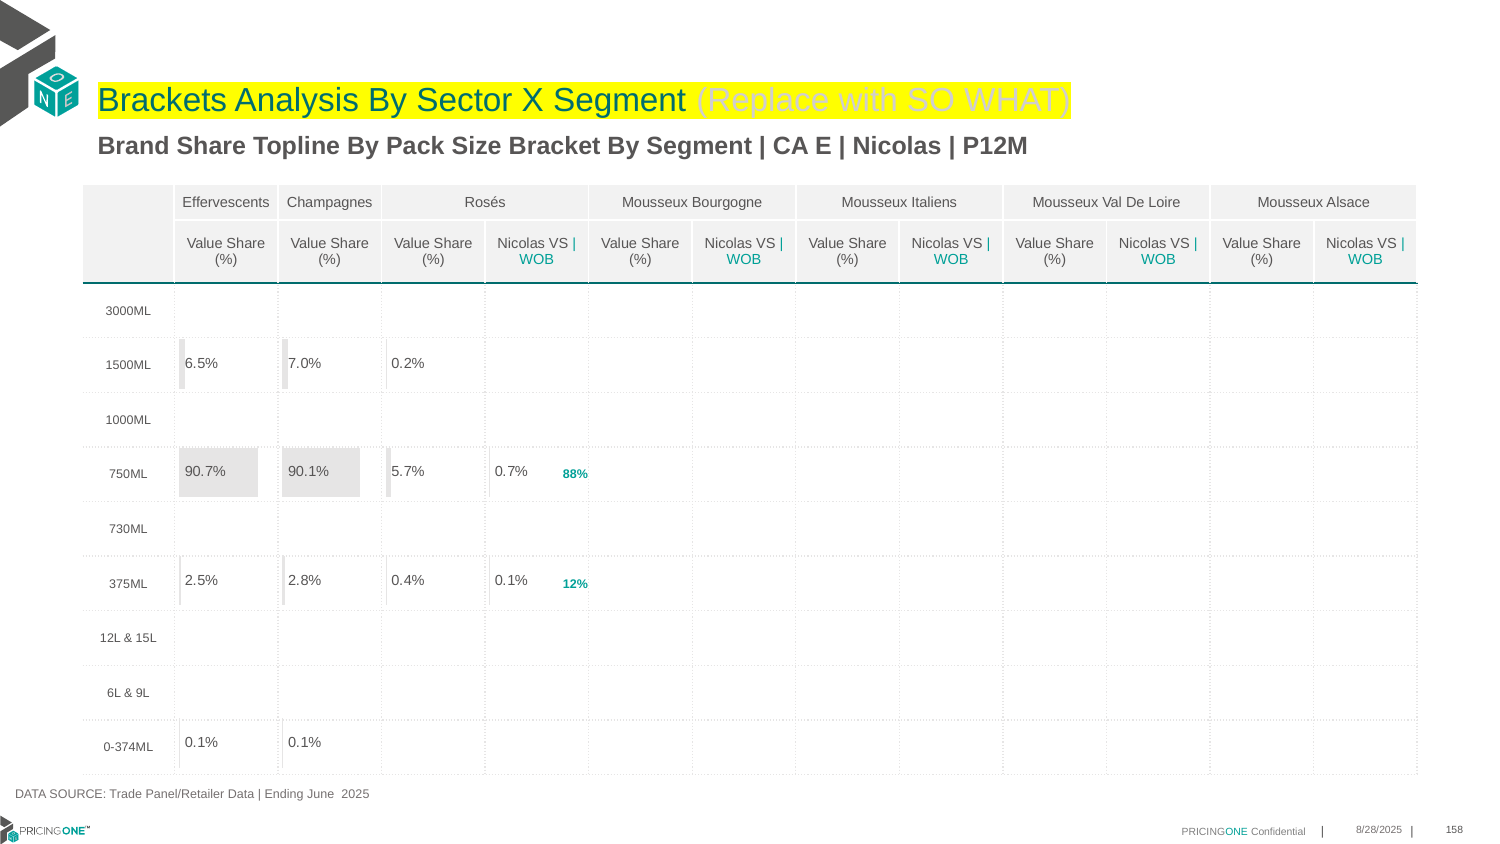

# Brackets Analysis By Sector X Segment (Replace with SO WHAT)
Brand Share Topline By Pack Size Bracket By Segment | CA E | Nicolas | P12M
|  | Effervescents | Champagnes | Rosés |  | Mousseux Bourgogne |  | Mousseux Italiens |  | Mousseux Val De Loire |  | Mousseux Alsace |  |
| --- | --- | --- | --- | --- | --- | --- | --- | --- | --- | --- | --- | --- |
|  | Value Share (%) | Value Share (%) | Value Share (%) | Nicolas VS | WOB | Value Share (%) | Nicolas VS | WOB | Value Share (%) | Nicolas VS | WOB | Value Share (%) | Nicolas VS | WOB | Value Share (%) | Nicolas VS | WOB |
| 3000ML |  |  |  |  |  |  |  |  |  |  |  |  |
| 1500ML |  |  |  |  |  |  |  |  |  |  |  |  |
| 1000ML |  |  |  |  |  |  |  |  |  |  |  |  |
| 750ML |  |  |  | 88% |  |  |  |  |  |  |  |  |
| 730ML |  |  |  |  |  |  |  |  |  |  |  |  |
| 375ML |  |  |  | 12% |  |  |  |  |  |  |  |  |
| 12L & 15L |  |  |  |  |  |  |  |  |  |  |  |  |
| 6L & 9L |  |  |  |  |  |  |  |  |  |  |  |  |
| 0-374ML |  |  |  |  |  |  |  |  |  |  |  |  |

### Chart

| Category | Effervescents |
|---|---|
| None | None |

### Chart

| Category | Champagnes |
|---|---|
| None | None |

### Chart

| Category | Rosés |
|---|---|
| None | None |

### Chart

| Category | Rosés |
|---|---|
| None | None |

### Chart

| Category | Mousseux Bourgogne |
|---|---|
| None | None |

### Chart

| Category | Mousseux Bourgogne |
|---|---|
| None | None |

### Chart

| Category | Mousseux Italiens |
|---|---|
| None | None |

### Chart

| Category | Mousseux Italiens |
|---|---|
| None | None |

### Chart

| Category | Mousseux Val De Loire |
|---|---|
| None | None |

### Chart

| Category | Mousseux Val De Loire |
|---|---|
| None | None |

### Chart

| Category | Mousseux Alsace |
|---|---|
| None | None |

### Chart

| Category | Mousseux Alsace |
|---|---|
| None | None |
DATA SOURCE: Trade Panel/Retailer Data | Ending June  2025

8/28/2025
158